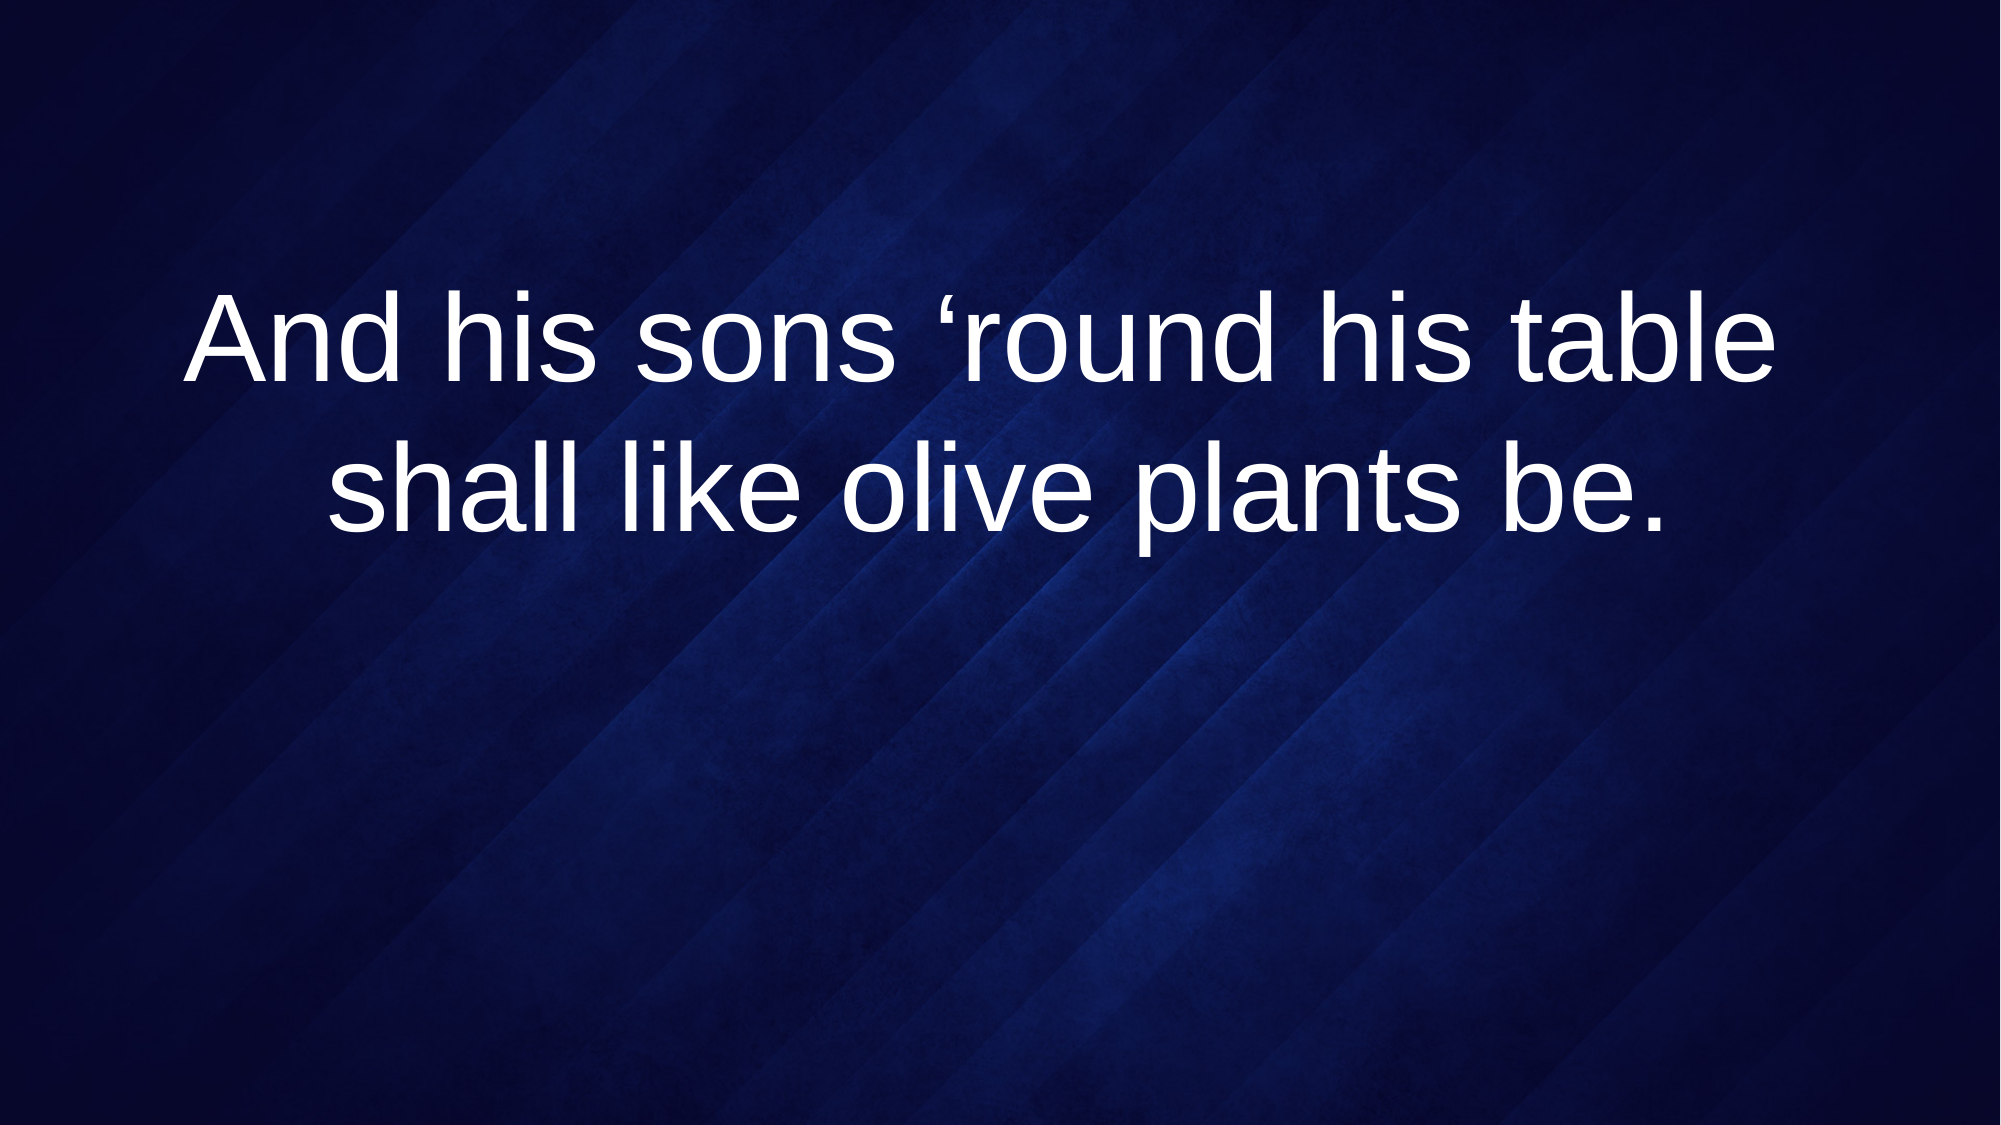

# And his sons ‘round his table shall like olive plants be.